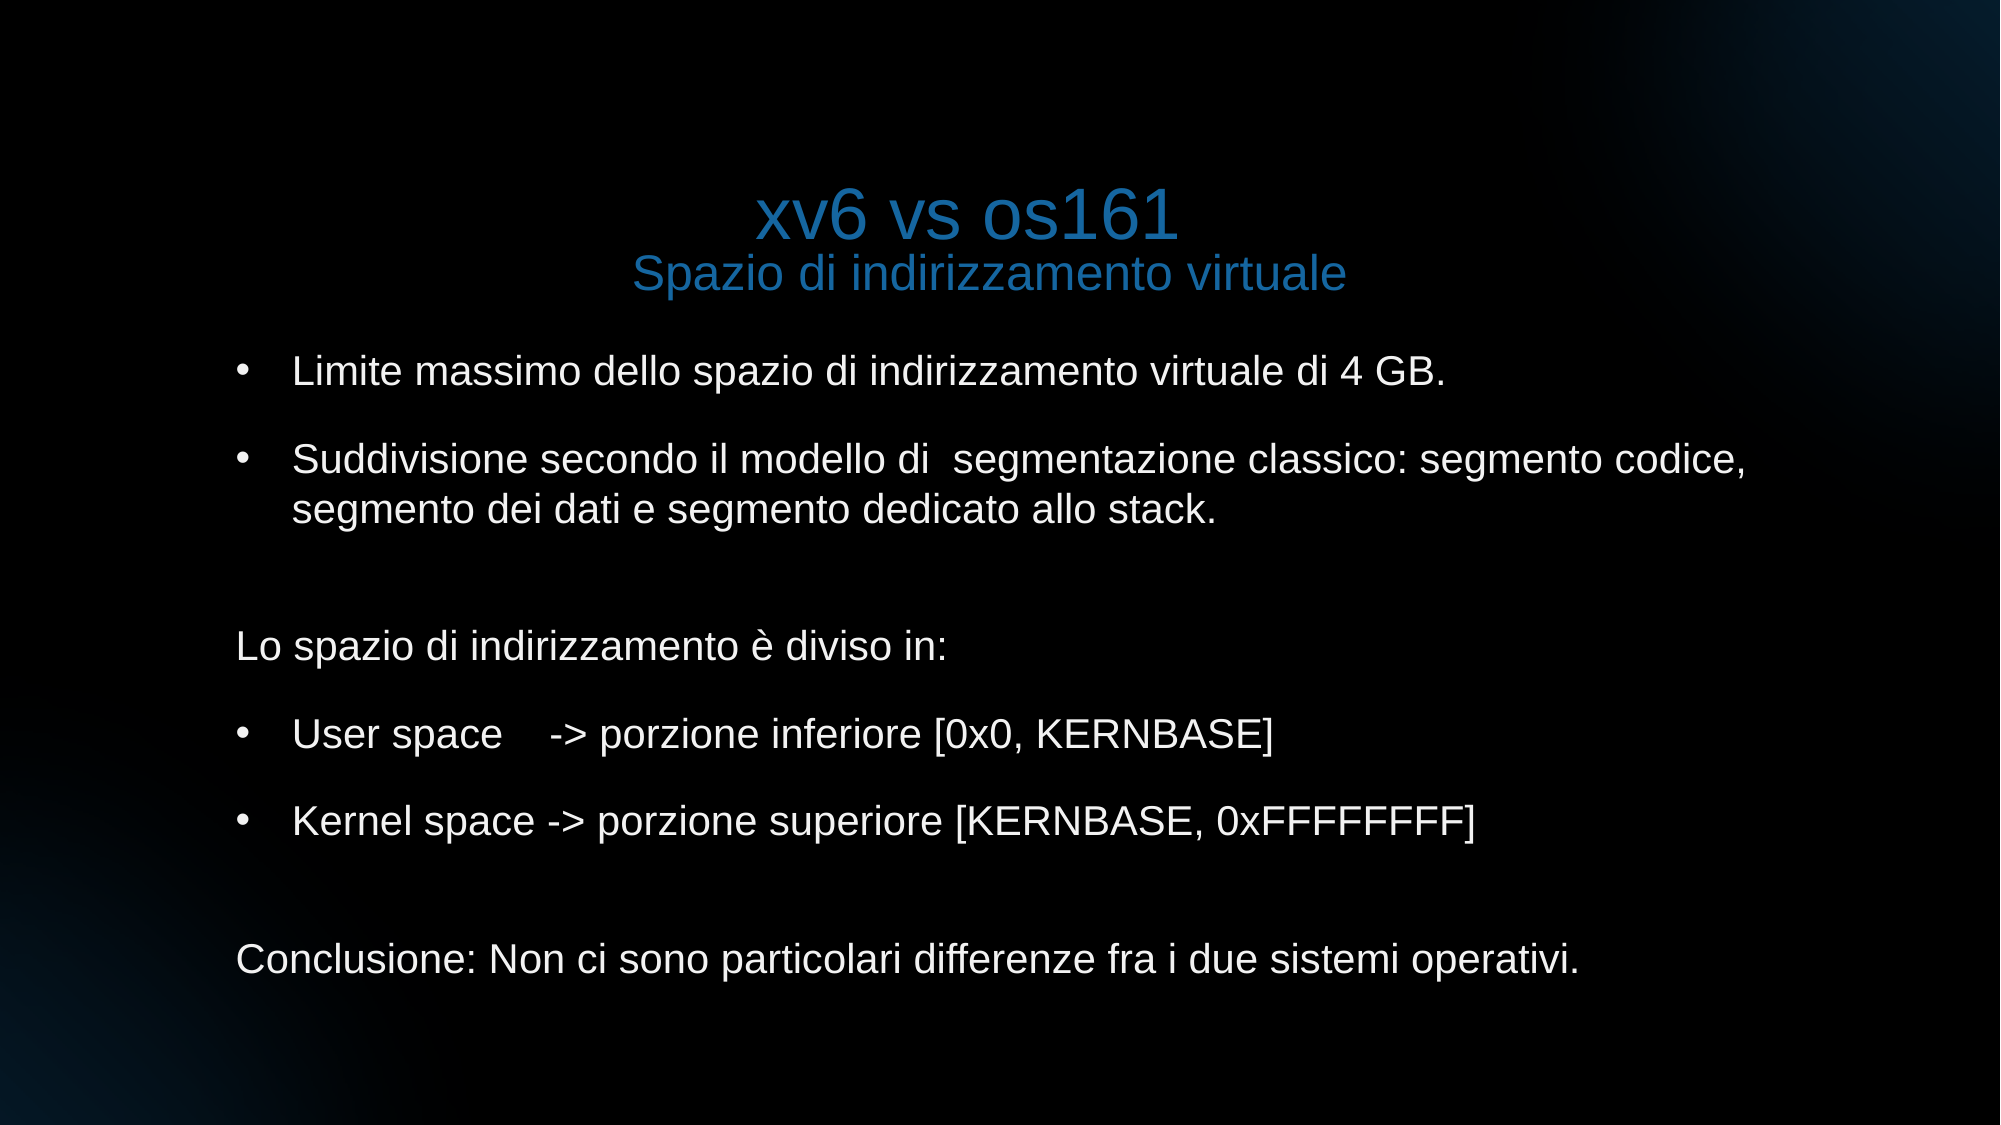

xv6 vs os161
Spazio di indirizzamento virtuale
Limite massimo dello spazio di indirizzamento virtuale di 4 GB.
Suddivisione secondo il modello di  segmentazione classico: segmento codice, segmento dei dati e segmento dedicato allo stack.
Lo spazio di indirizzamento è diviso in:
User space    -> porzione inferiore [0x0, KERNBASE]
Kernel space -> porzione superiore [KERNBASE, 0xFFFFFFFF]
Conclusione: Non ci sono particolari differenze fra i due sistemi operativi.